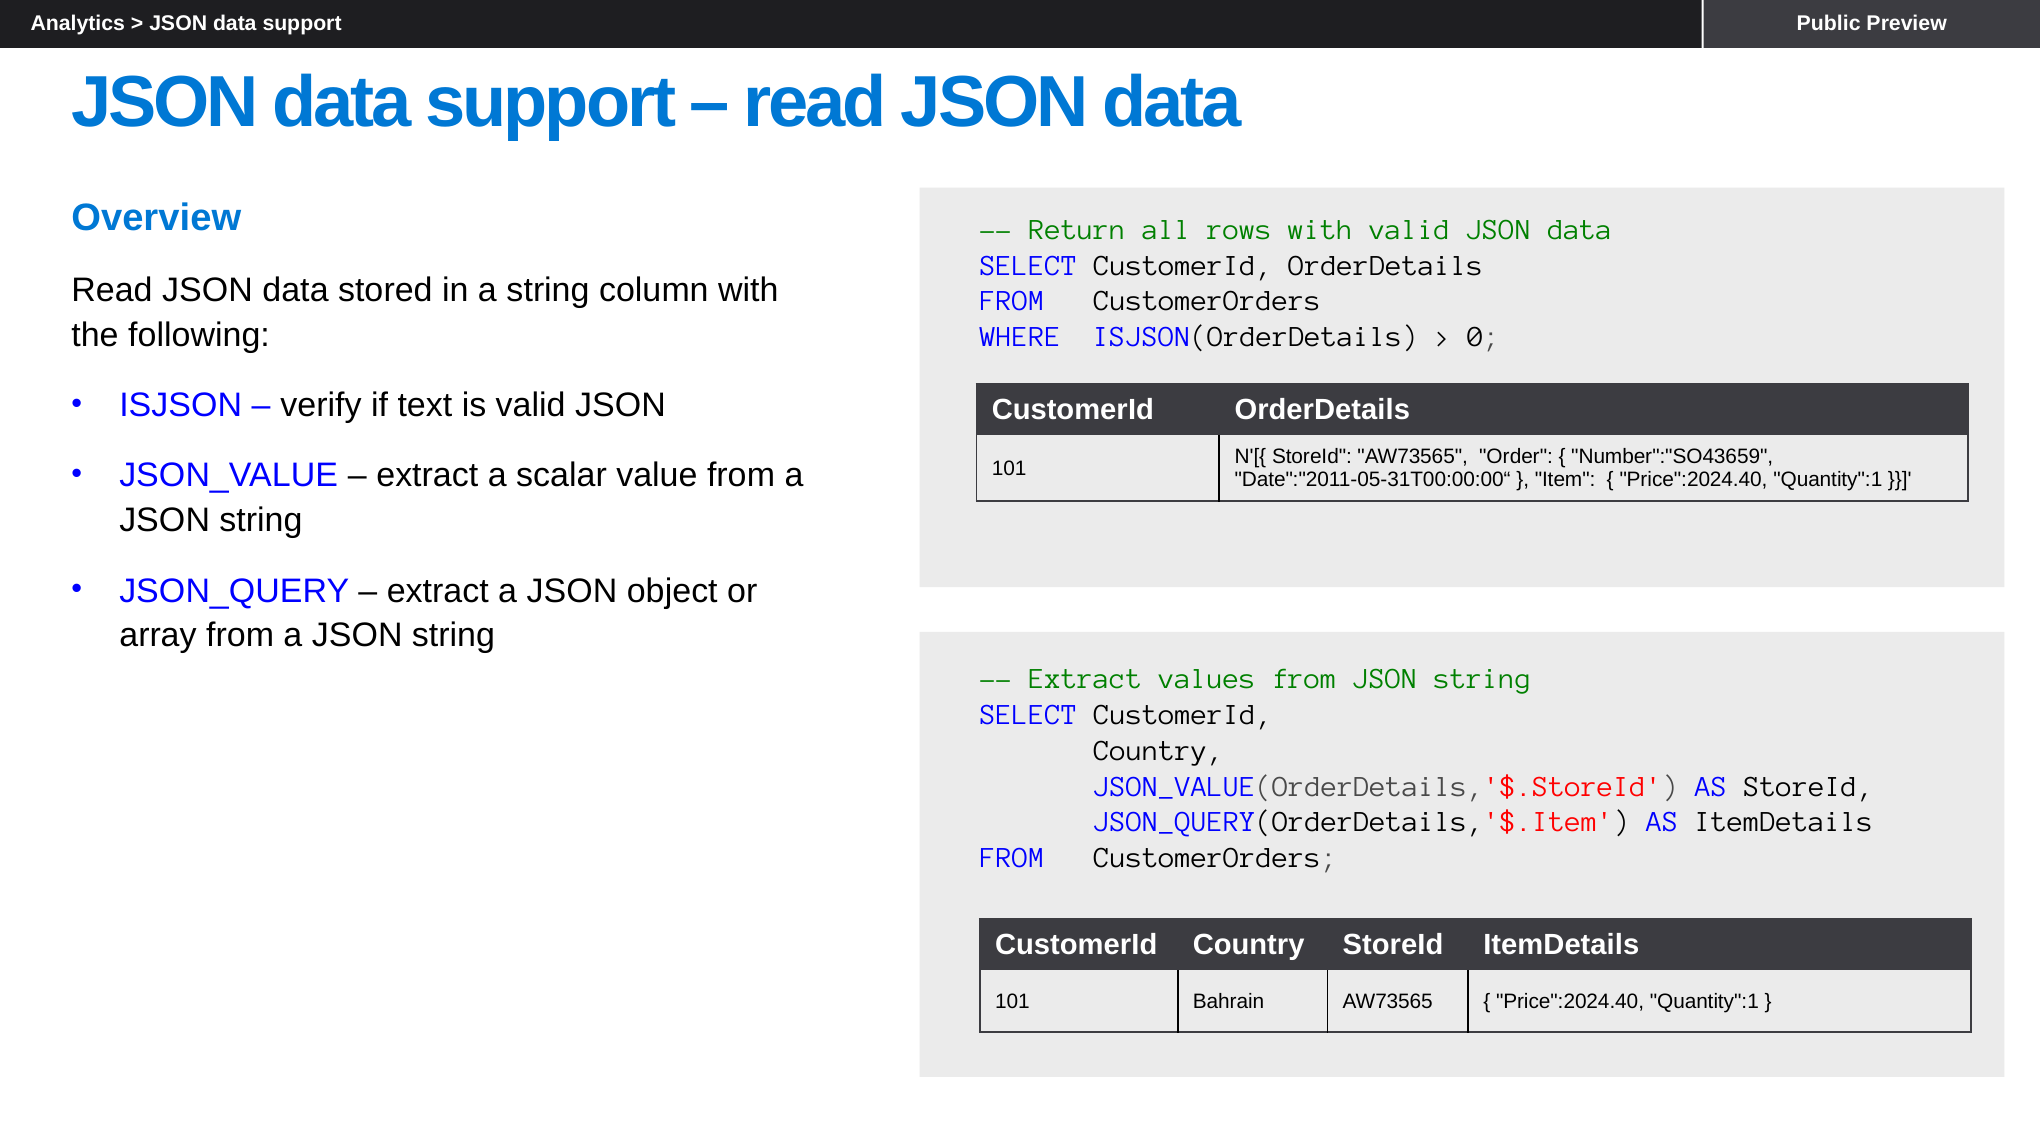

Analytics > JSON data support
Public Preview
# JSON data support – read JSON data
Overview
Read JSON data stored in a string column with the following:
ISJSON – verify if text is valid JSON
JSON_VALUE – extract a scalar value from a JSON string
JSON_QUERY – extract a JSON object or array from a JSON string

-- Return all rows with valid JSON data
SELECT CustomerId, OrderDetails
FROM   CustomerOrders
WHERE  ISJSON(OrderDetails) > 0;
| CustomerId | OrderDetails |
| --- | --- |
| 101 | N'[{ StoreId": "AW73565", "Order": { "Number":"SO43659", "Date":"2011-05-31T00:00:00“ }, "Item": { "Price":2024.40, "Quantity":1 }}]' |

-- Extract values from JSON string
SELECT CustomerId,
       Country,
       JSON_VALUE(OrderDetails,'$.StoreId') AS StoreId,
       JSON_QUERY(OrderDetails,'$.Item') AS ItemDetails
FROM   CustomerOrders;
| CustomerId | Country | StoreId | ItemDetails |
| --- | --- | --- | --- |
| 101 | Bahrain | AW73565 | { "Price":2024.40, "Quantity":1 } |